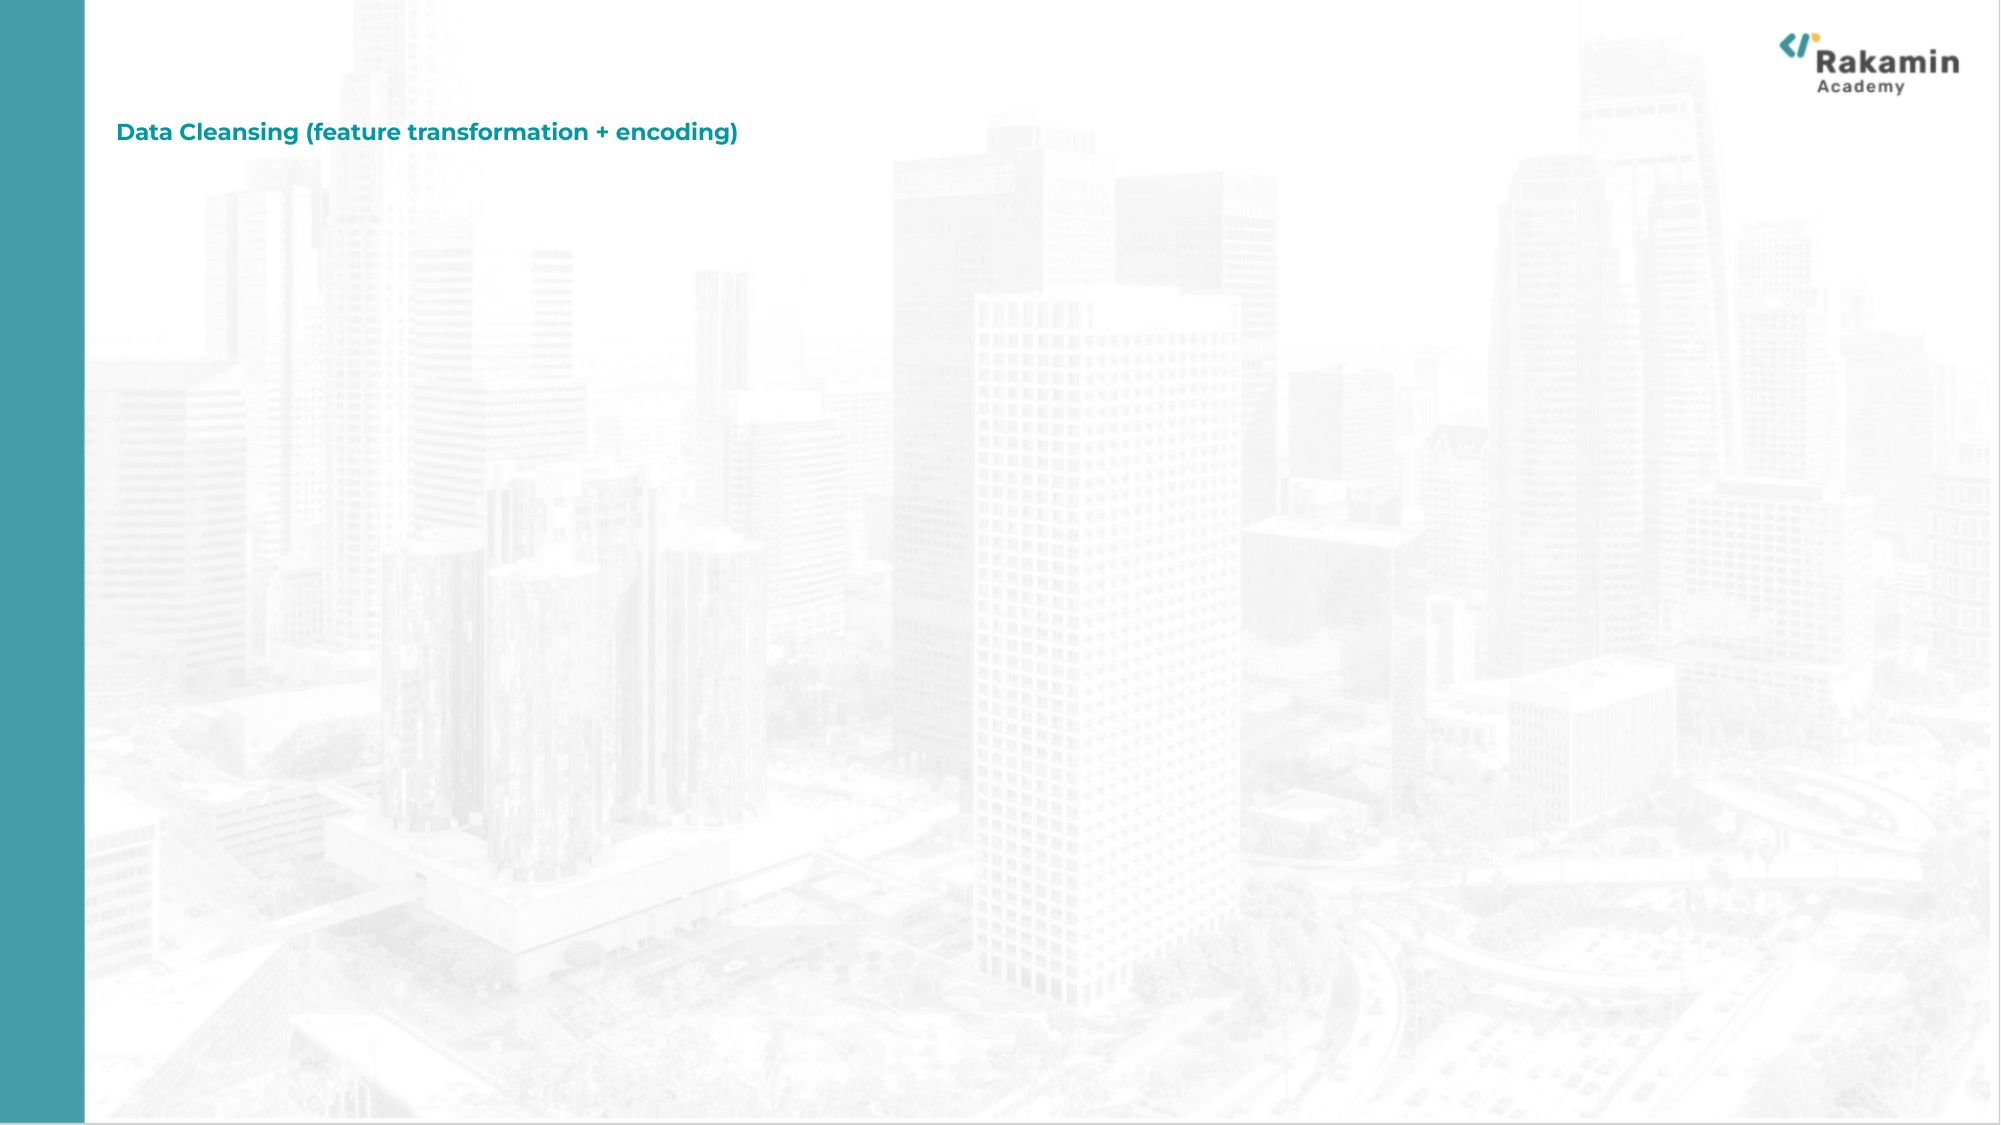

# Data Cleansing (feature transformation + encoding)